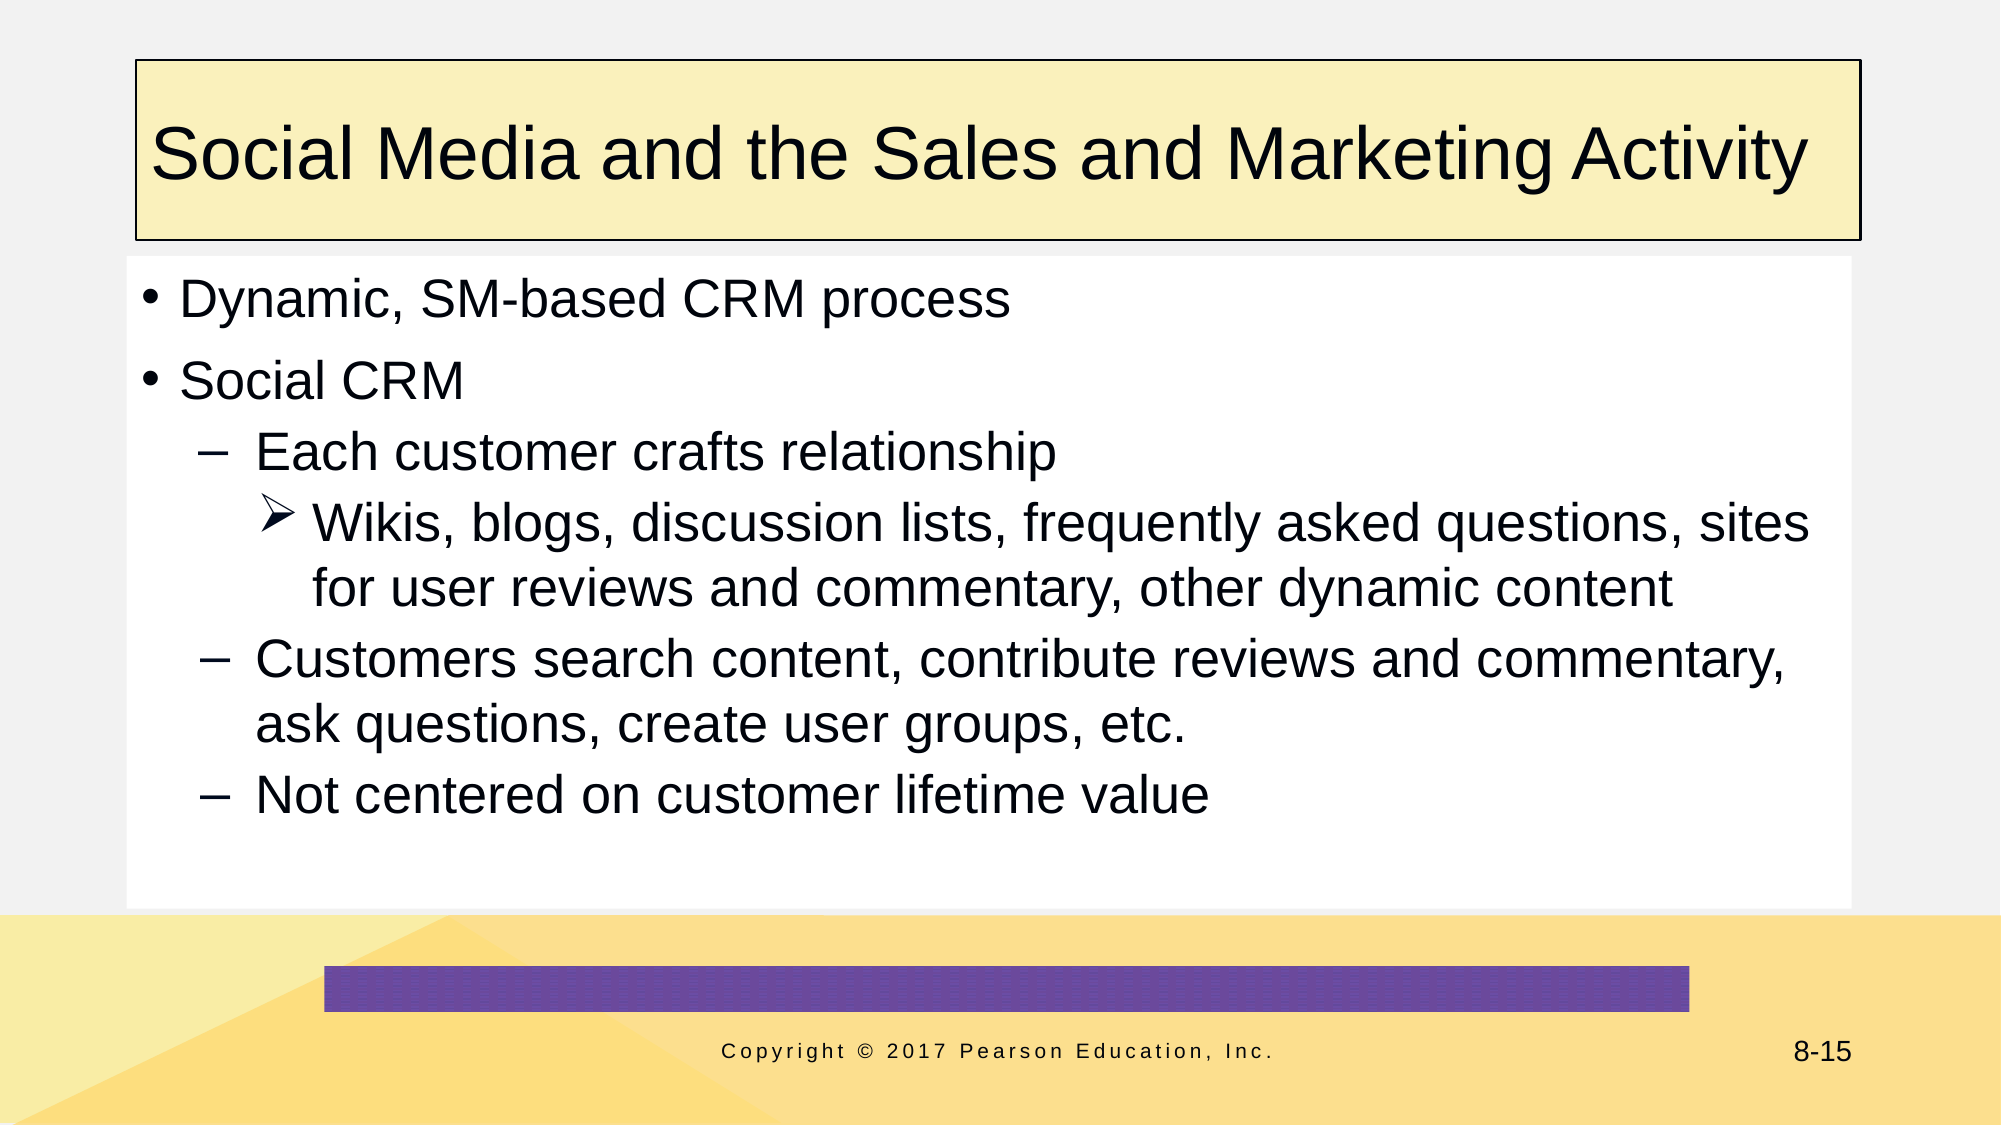

# Social Media and the Sales and Marketing Activity
Dynamic, SM-based CRM process
Social CRM
Each customer crafts relationship
Wikis, blogs, discussion lists, frequently asked questions, sites for user reviews and commentary, other dynamic content
Customers search content, contribute reviews and commentary, ask questions, create user groups, etc.
Not centered on customer lifetime value

Copyright © 2017 Pearson Education, Inc.